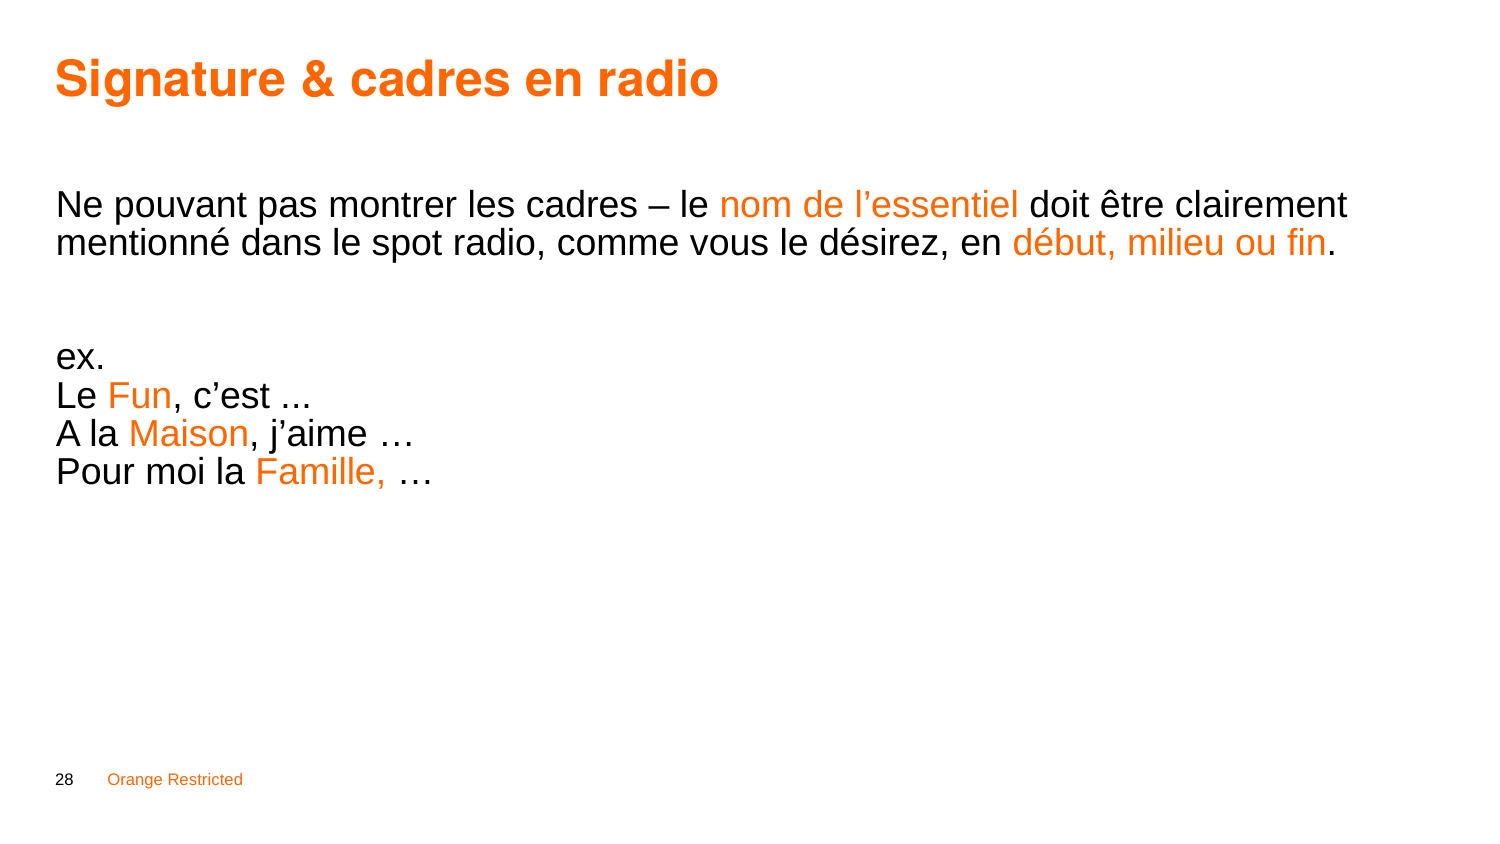

Signature & cadres en radio
Ne pouvant pas montrer les cadres – le nom de l’essentiel doit être clairement mentionné dans le spot radio, comme vous le désirez, en début, milieu ou fin.

ex.
Le Fun, c’est ...
A la Maison, j’aime …
Pour moi la Famille, …